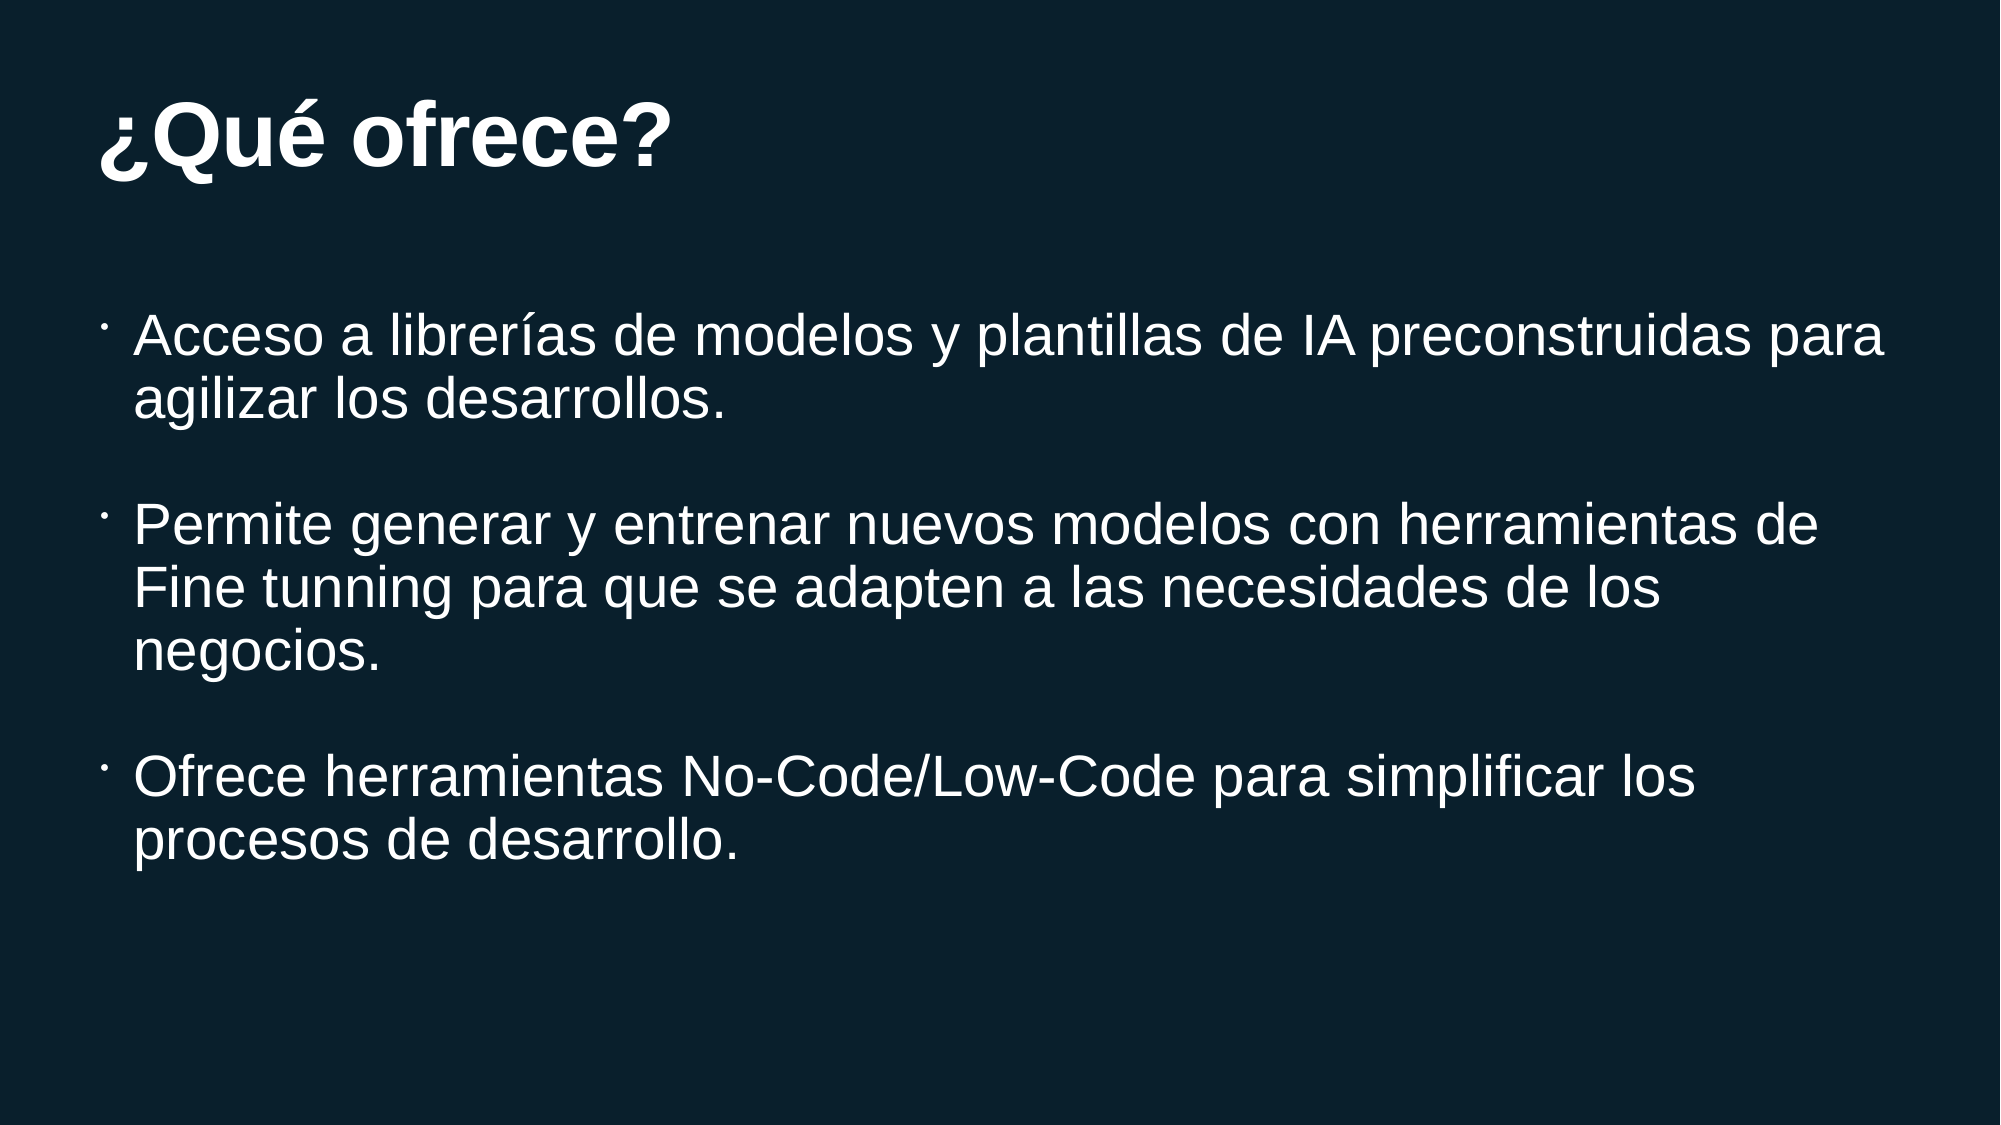

# ¿Qué ofrece?

Acceso a librerías de modelos y plantillas de IA preconstruidas para agilizar los desarrollos.

Permite generar y entrenar nuevos modelos con herramientas de Fine tunning para que se adapten a las necesidades de los negocios.

Ofrece herramientas No-Code/Low-Code para simplificar los procesos de desarrollo.